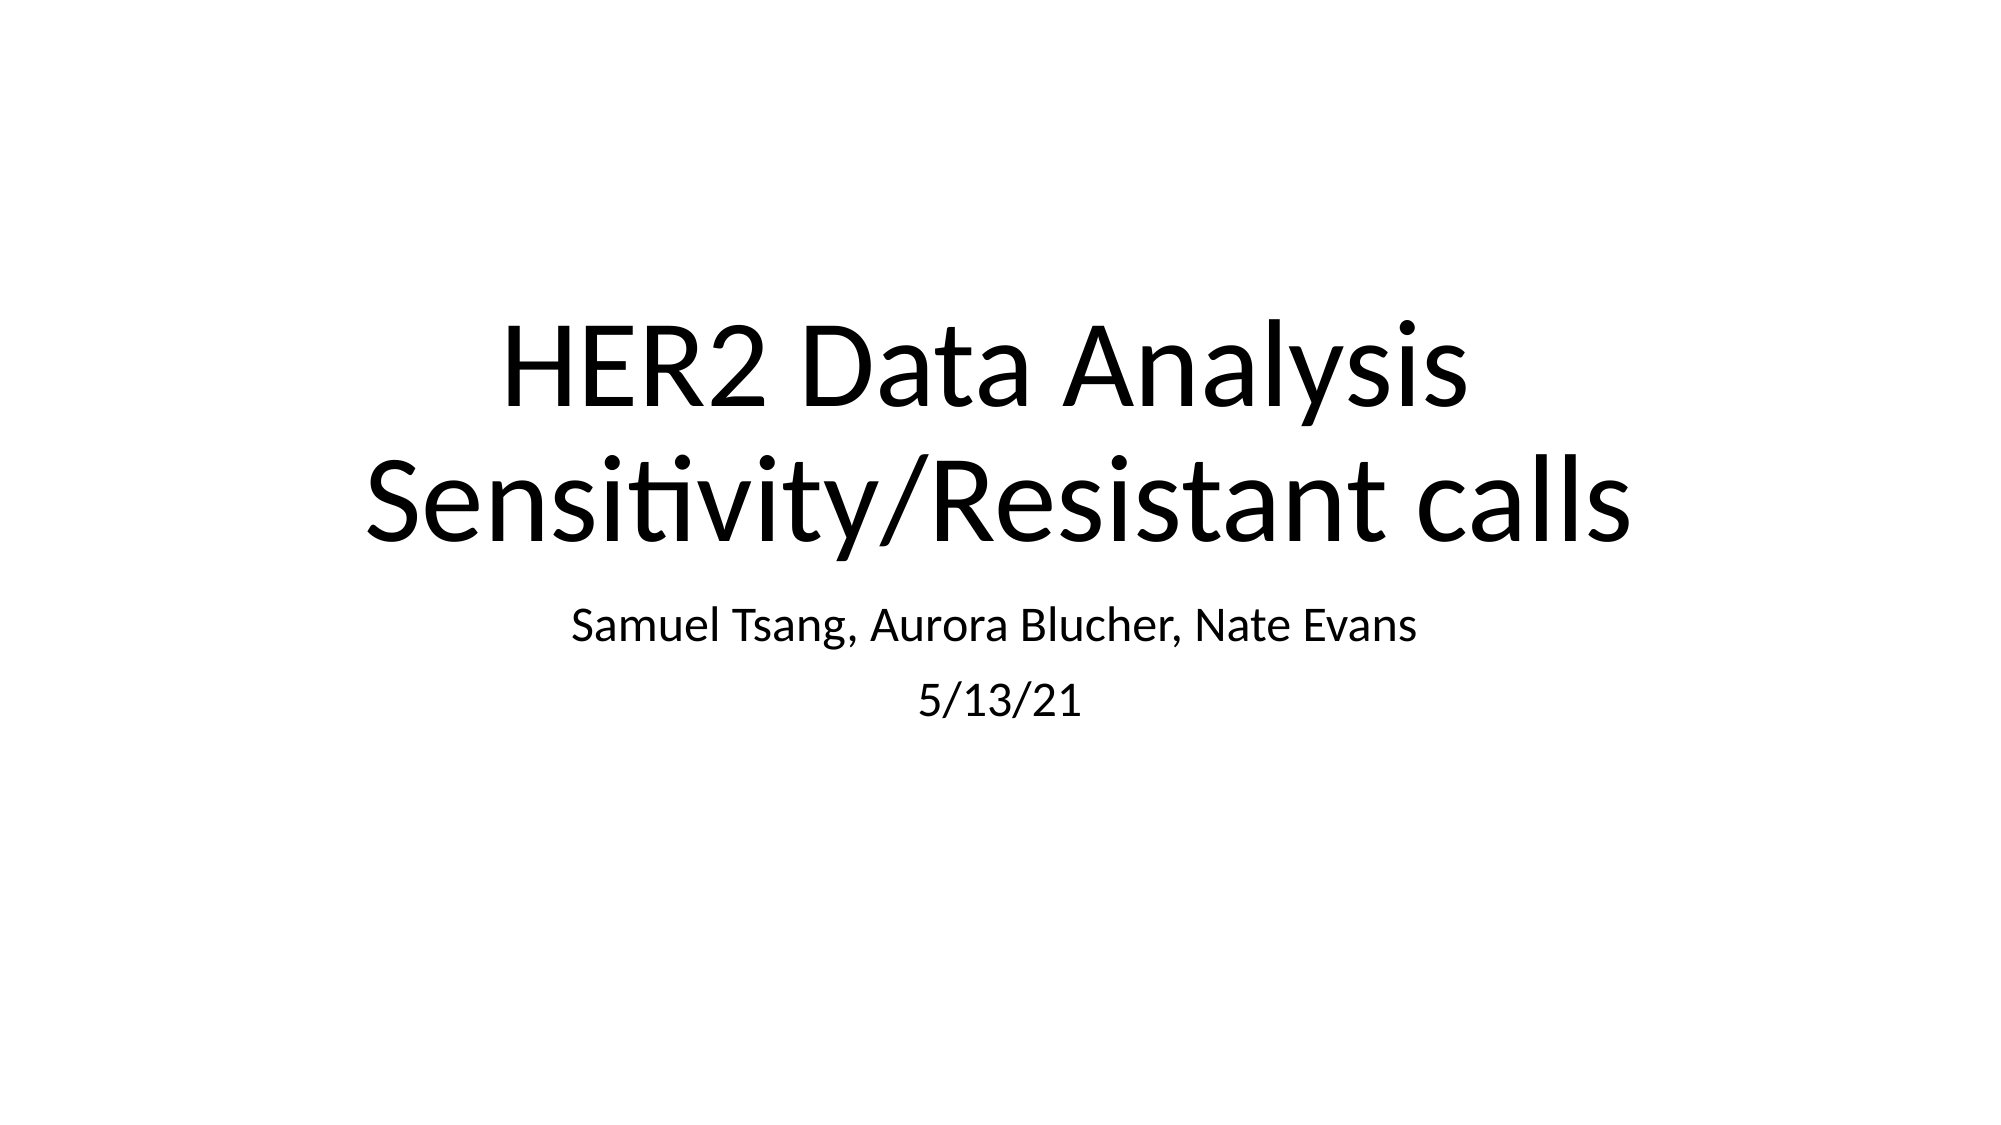

# HER2 Data Analysis Sensitivity/Resistant calls
Samuel Tsang, Aurora Blucher, Nate Evans
5/13/21